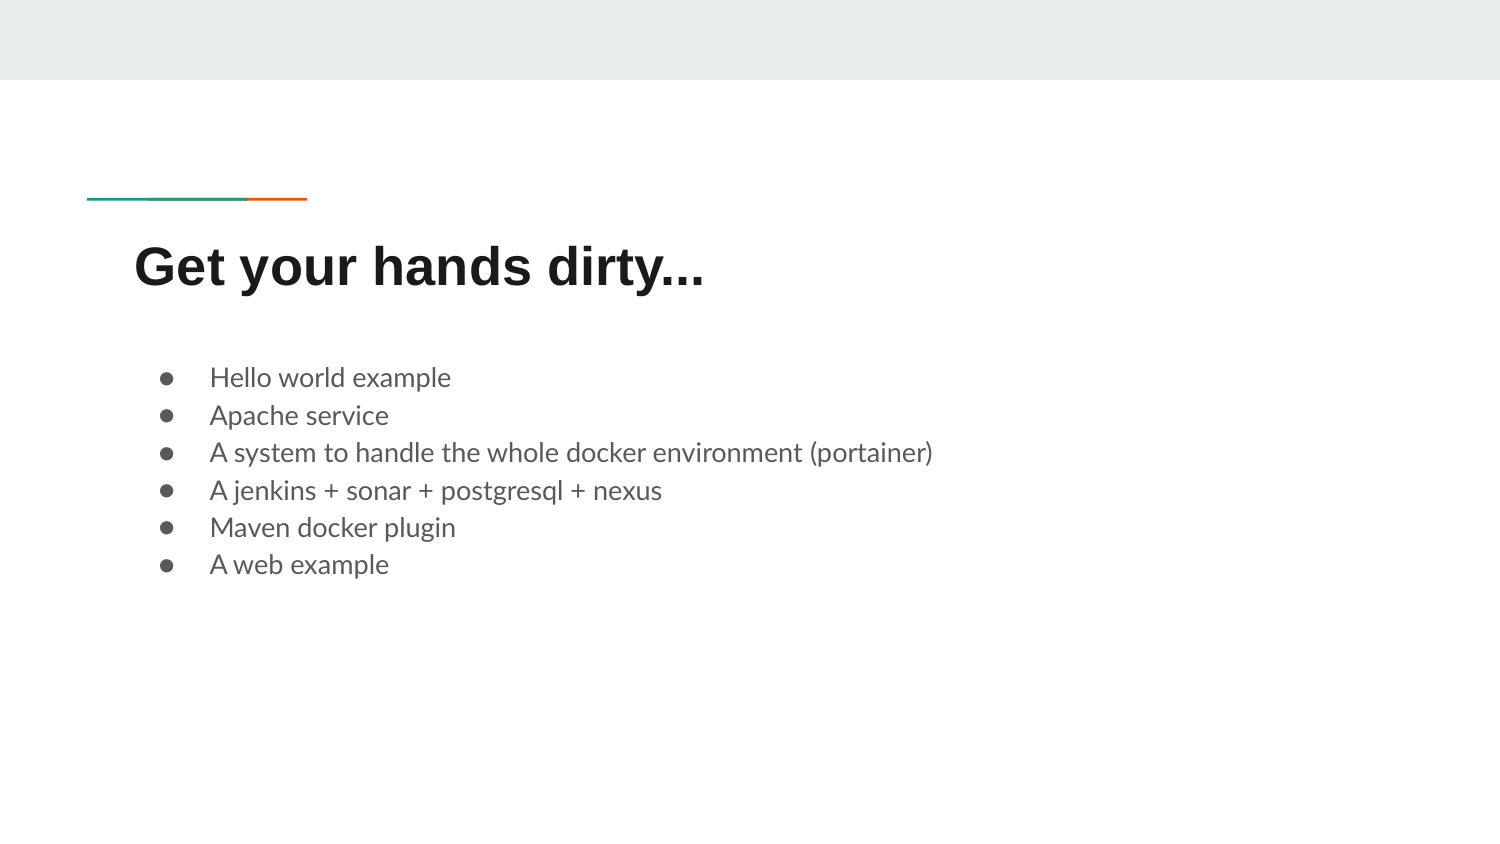

# Get your hands dirty...
Hello world example
Apache service
A system to handle the whole docker environment (portainer)
A jenkins + sonar + postgresql + nexus
Maven docker plugin
A web example